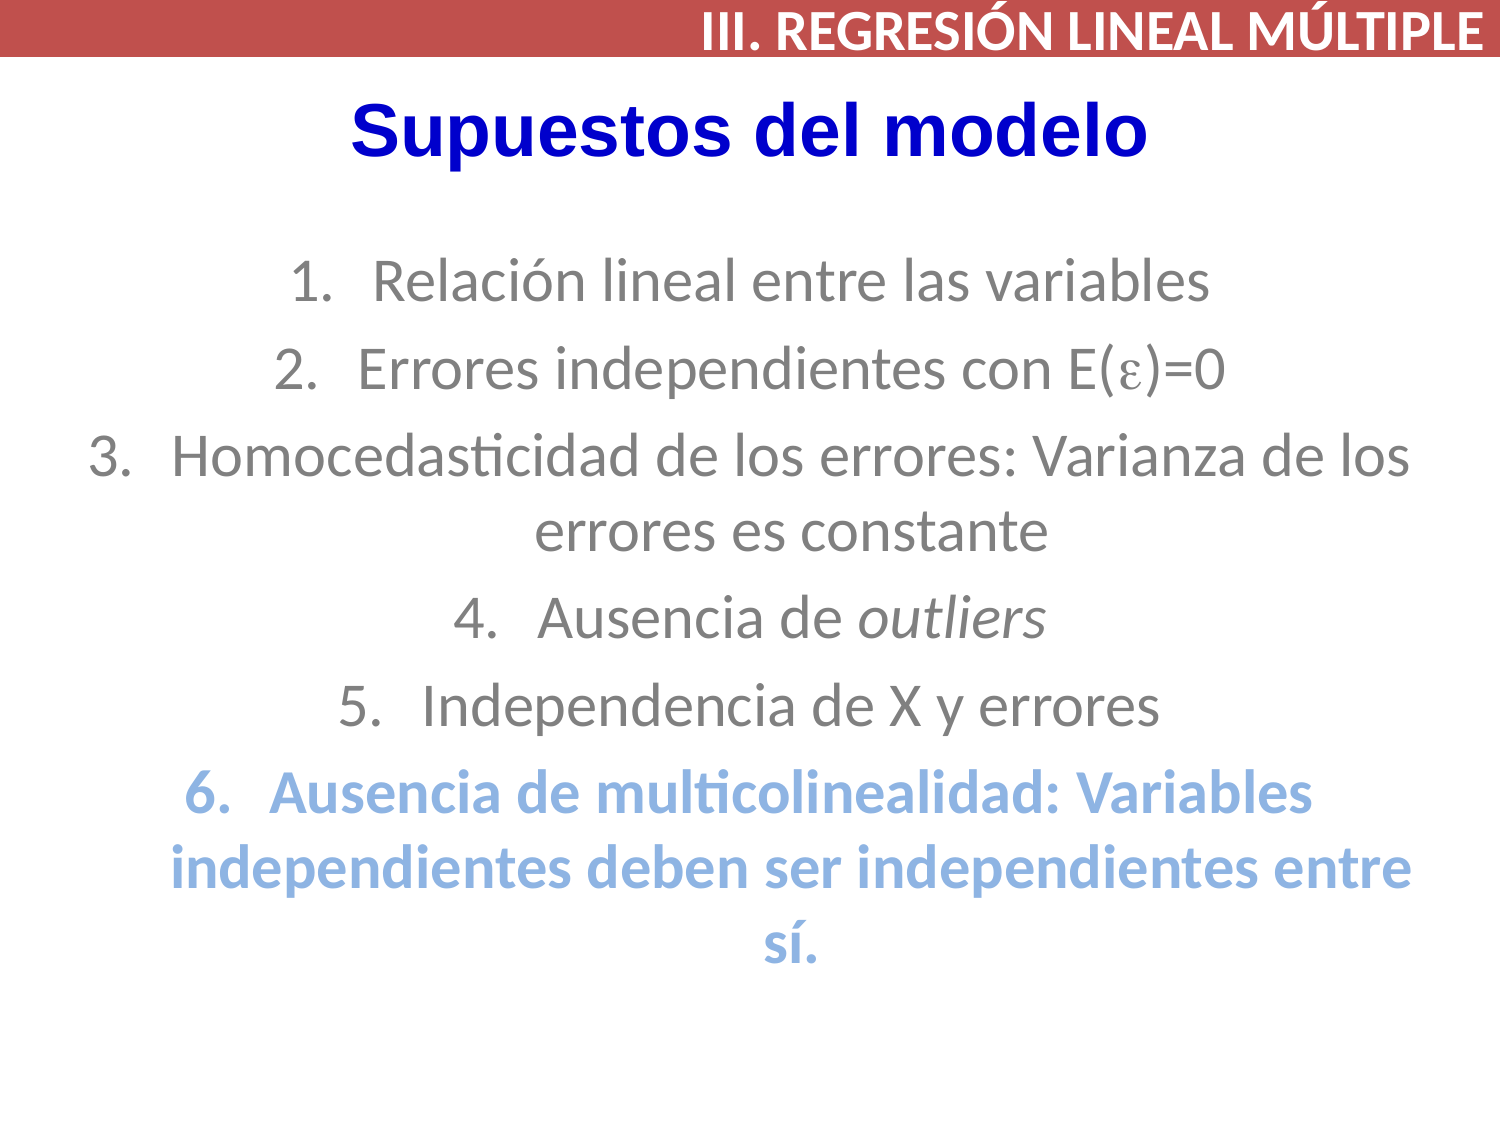

III. REGRESIÓN LINEAL MÚLTIPLE
# Supuestos del modelo
Relación lineal entre las variables
Errores independientes con E(ε)=0
Homocedasticidad de los errores: Varianza de los errores es constante
Ausencia de outliers
Independencia de X y errores
Ausencia de multicolinealidad: Variables independientes deben ser independientes entre sí.